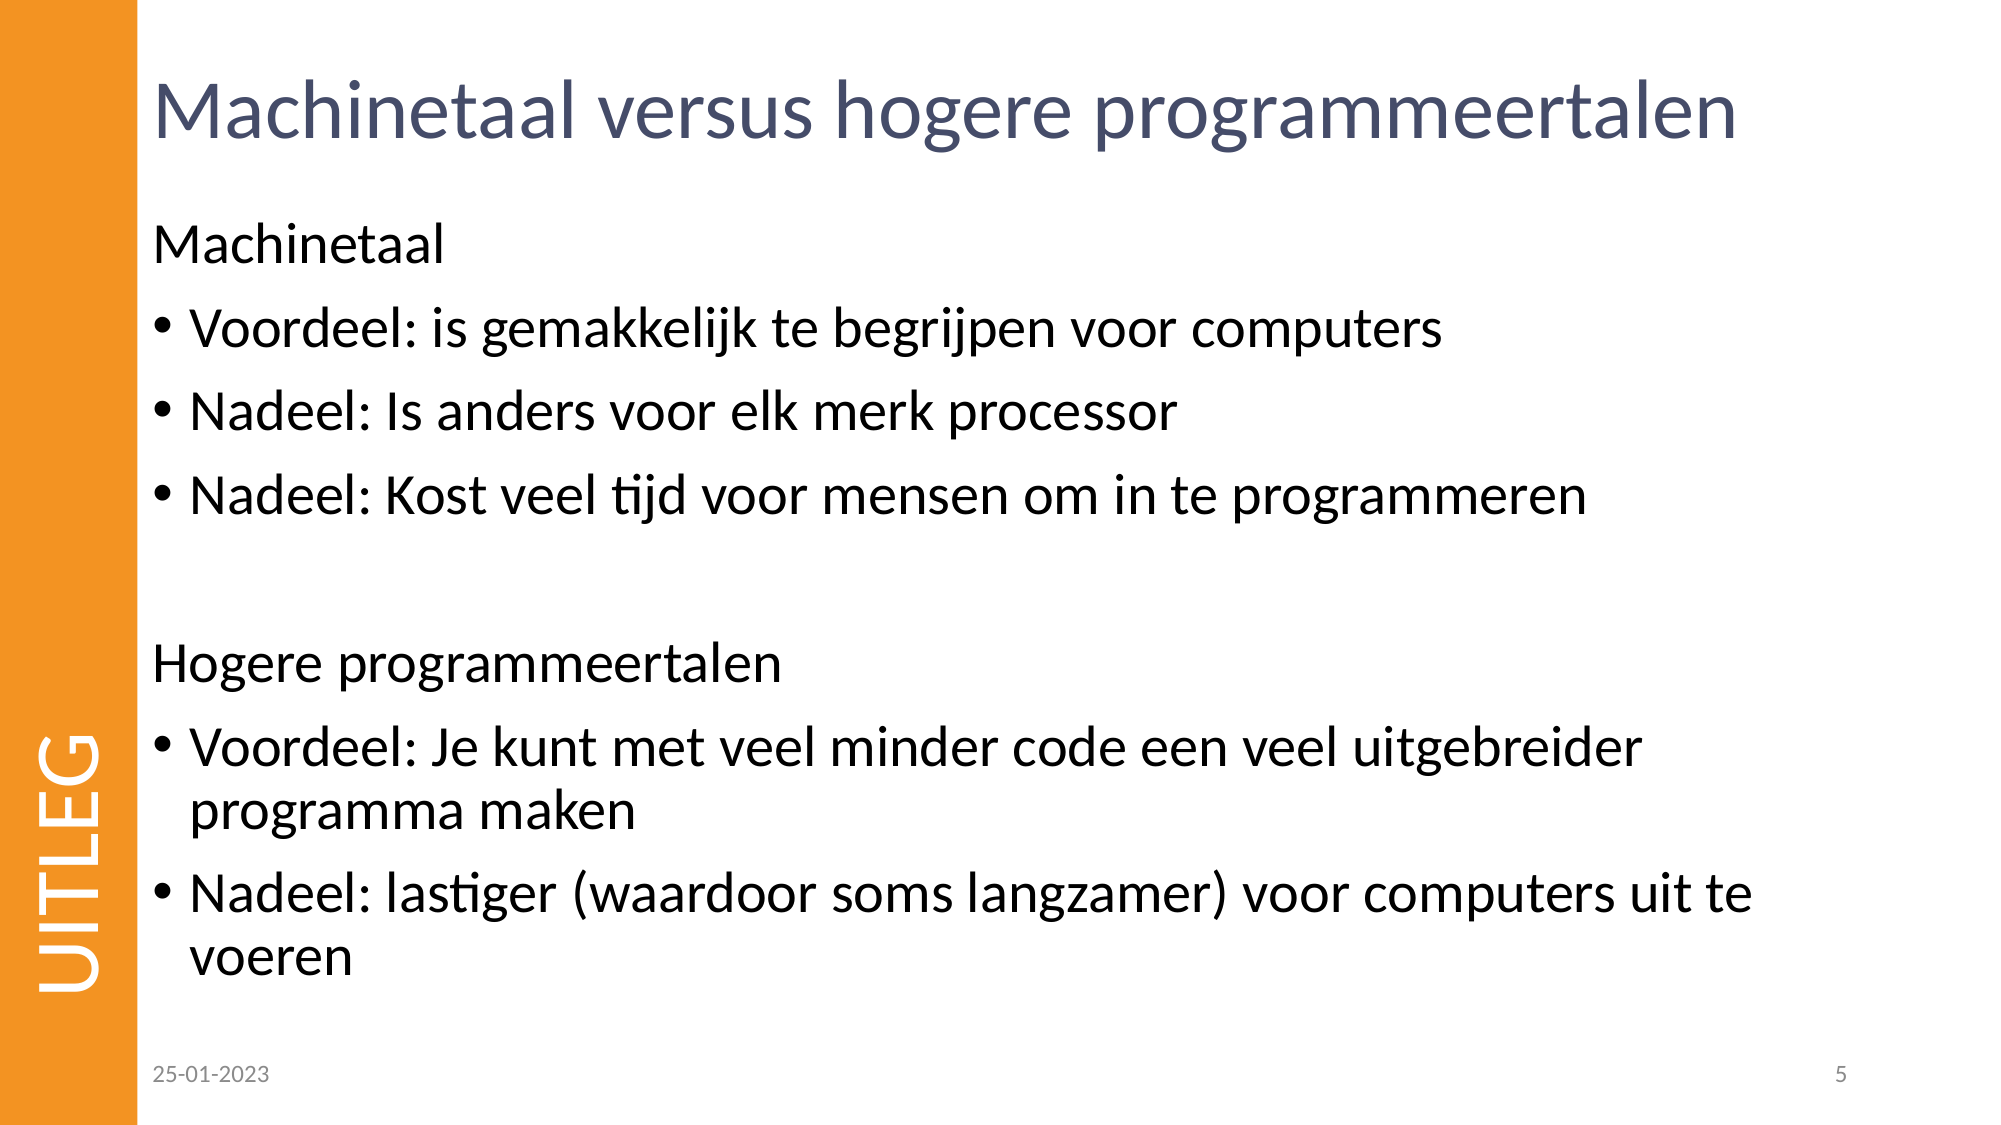

# Machinetaal versus hogere programmeertalen
Machinetaal
Voordeel: is gemakkelijk te begrijpen voor computers
Nadeel: Is anders voor elk merk processor
Nadeel: Kost veel tijd voor mensen om in te programmeren

Hogere programmeertalen
Voordeel: Je kunt met veel minder code een veel uitgebreider programma maken
Nadeel: lastiger (waardoor soms langzamer) voor computers uit te voeren
UITLEG
25-01-2023

5